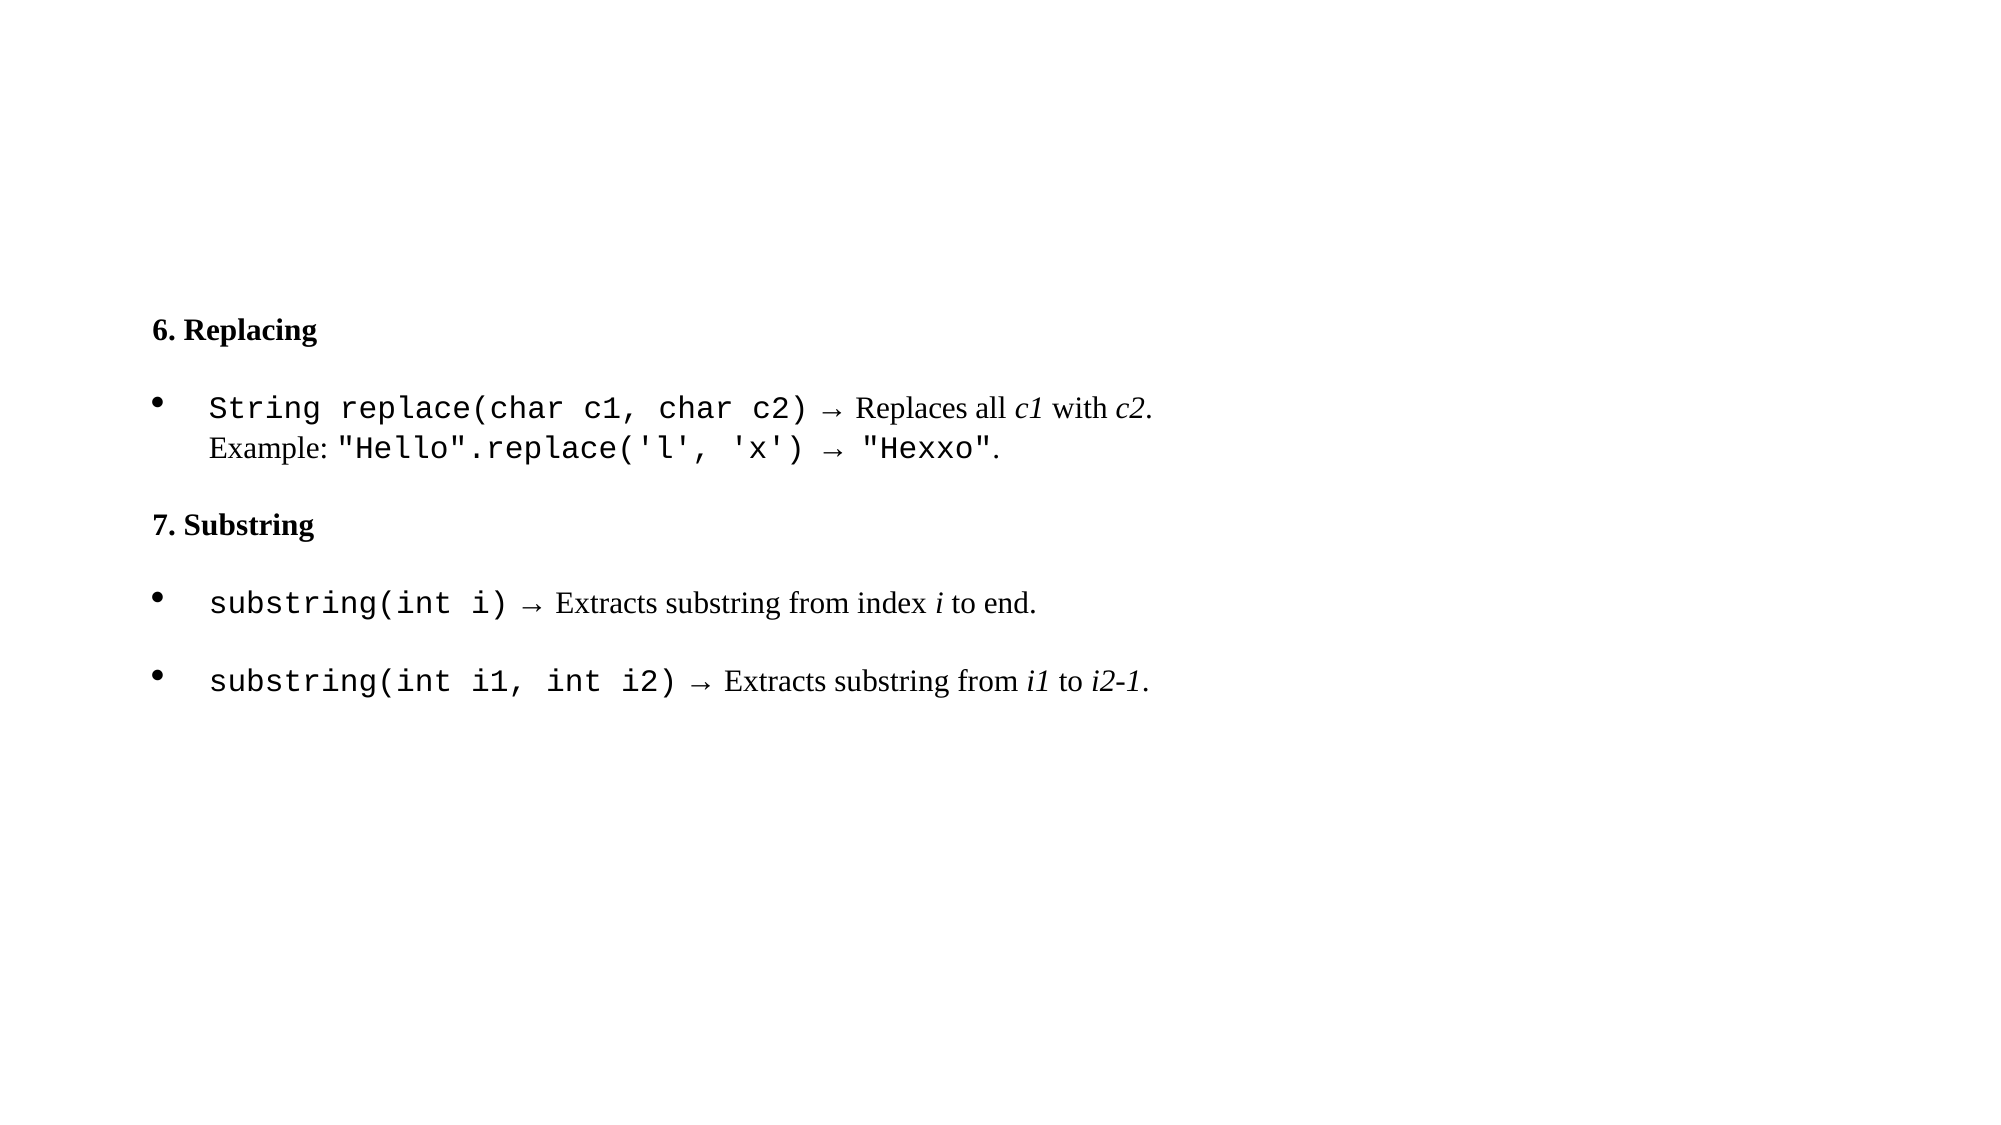

6. Replacing
String replace(char c1, char c2) → Replaces all c1 with c2.
Example: "Hello".replace('l', 'x') → "Hexxo".
7. Substring
substring(int i) → Extracts substring from index i to end.
substring(int i1, int i2) → Extracts substring from i1 to i2-1.